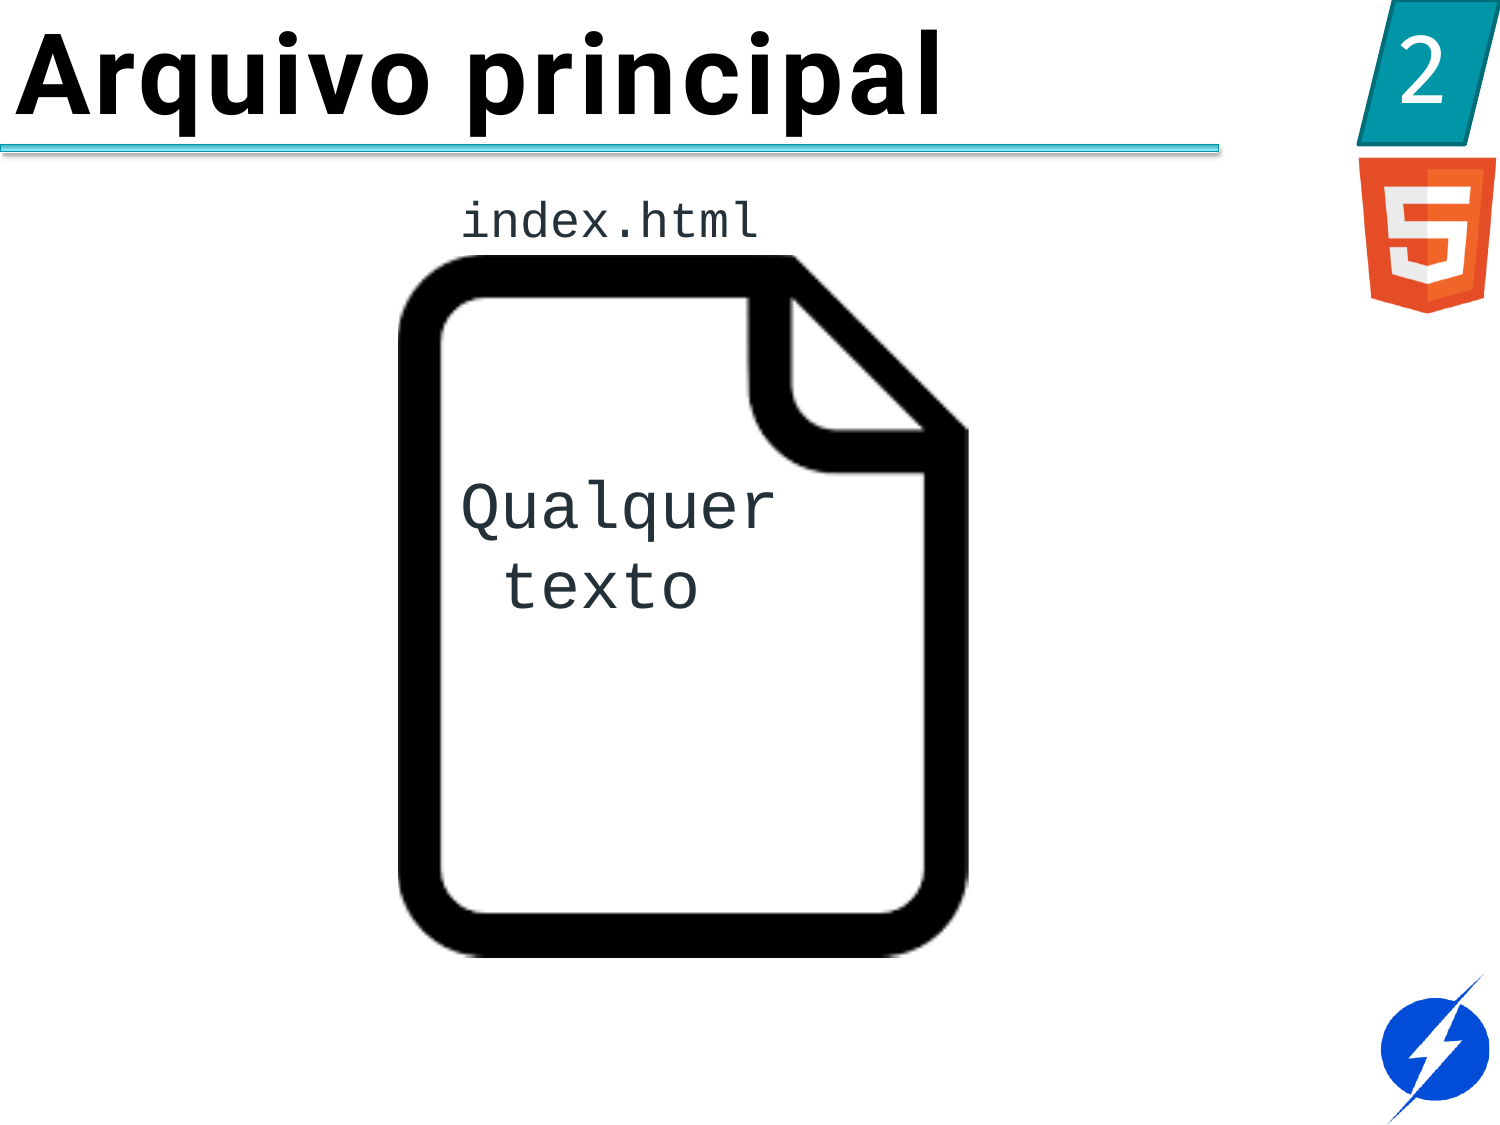

# Arquivo principal
2

index.html

Qualquer  texto